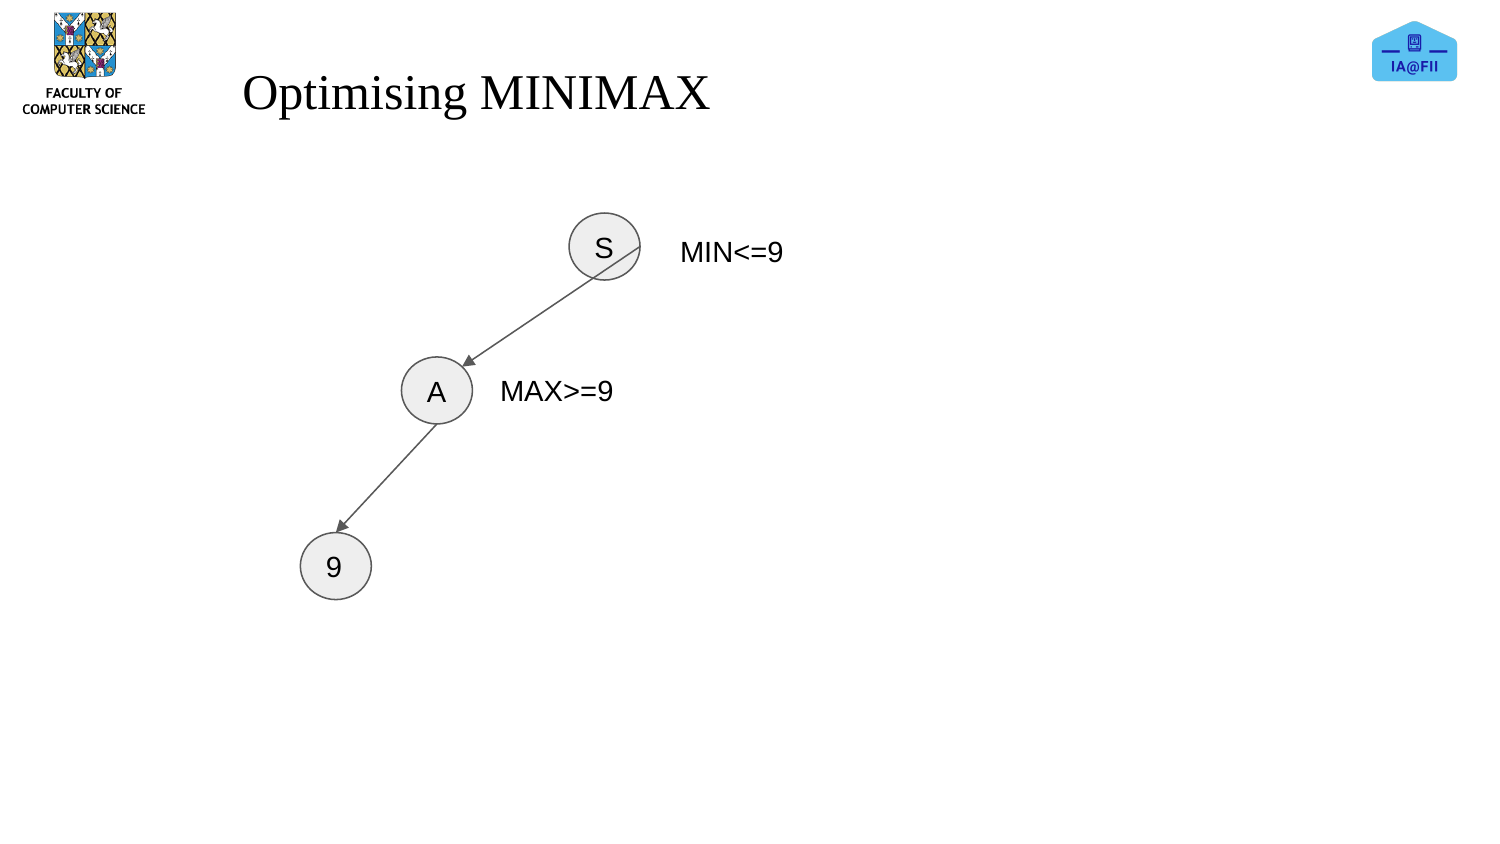

Optimising MINIMAX
S
MIN<=9
A
MAX>=9
9